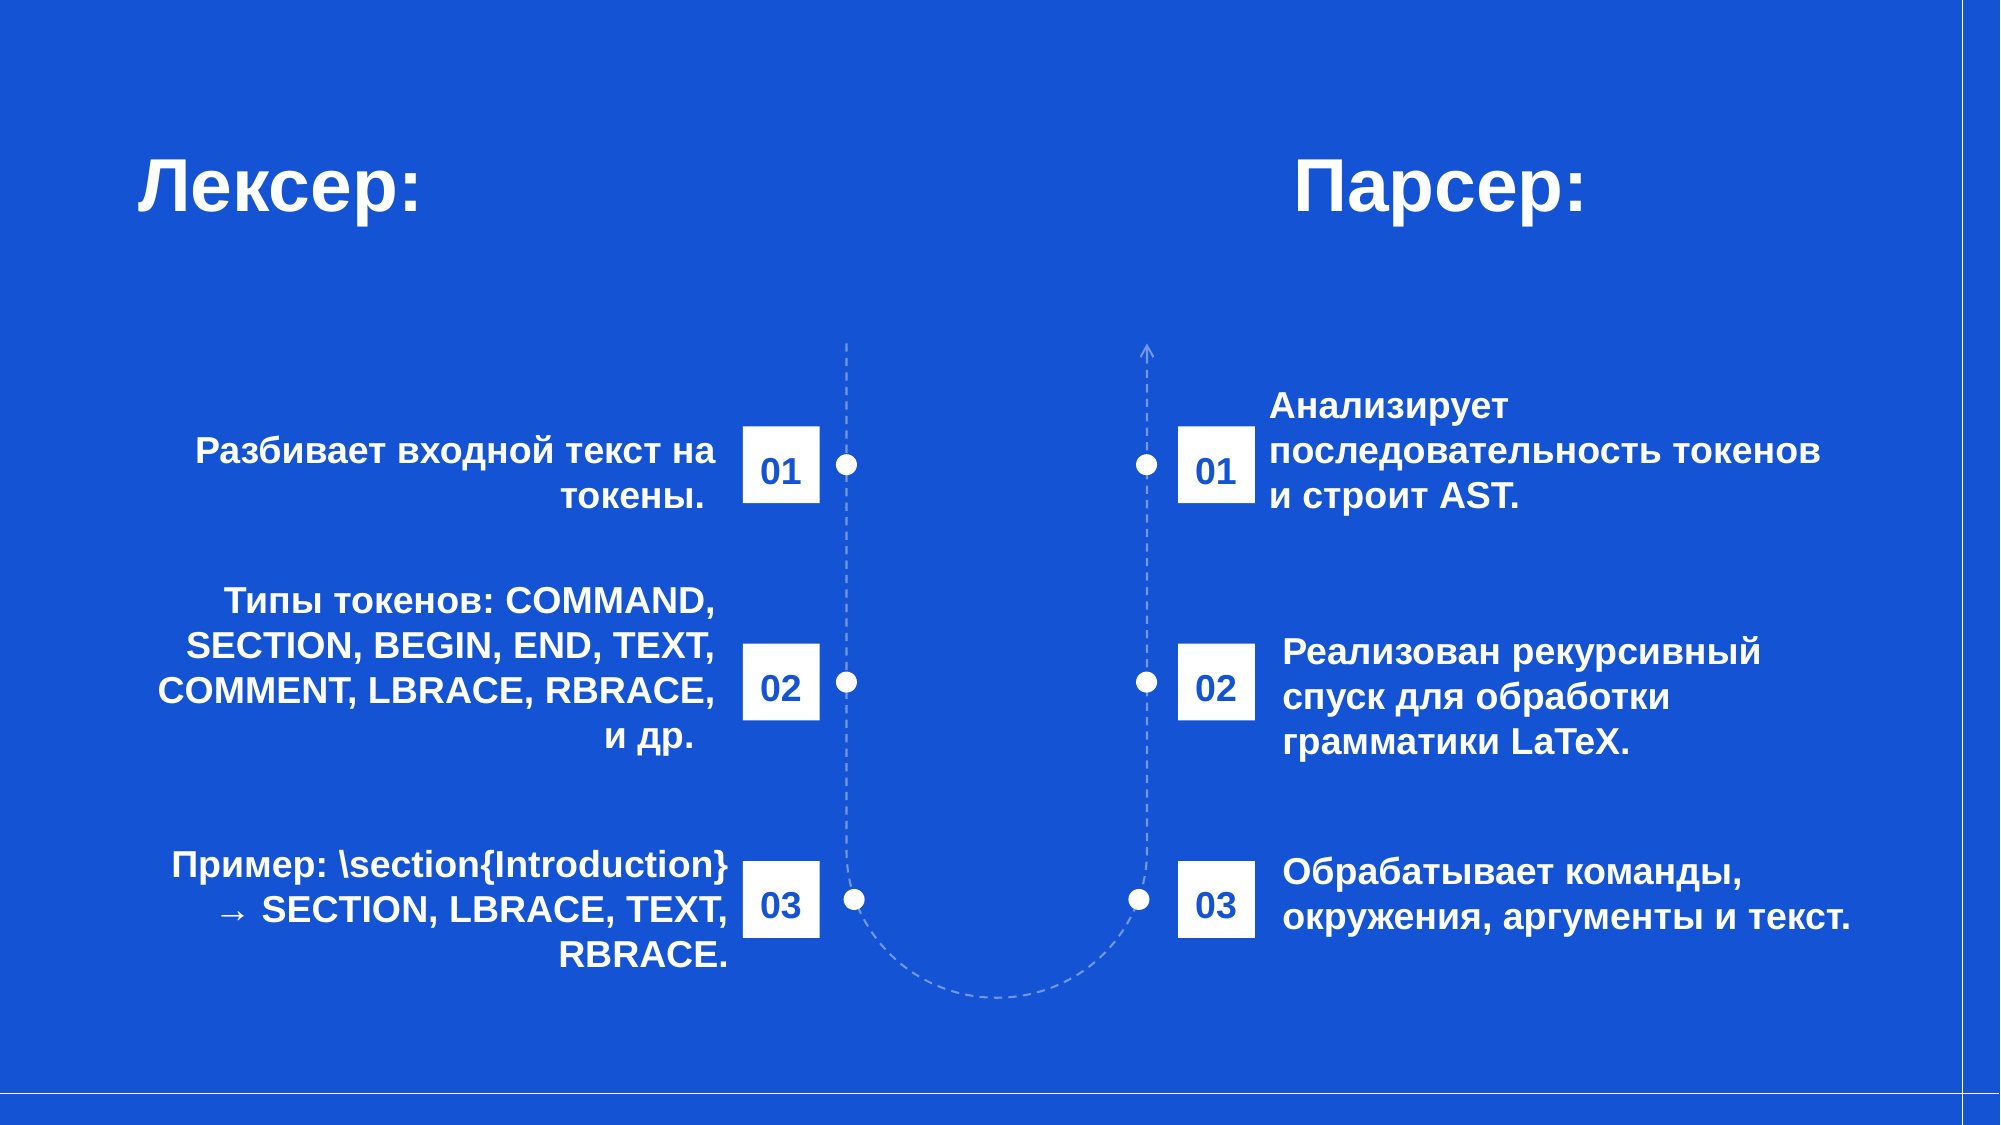

# Лексер:                                          Парсер:
Анализирует последовательность токенов и строит AST.
Разбивает входной текст на токены.
01
01
Типы токенов: COMMAND, SECTION, BEGIN, END, TEXT, COMMENT, LBRACE, RBRACE, и др.

Реализован рекурсивный спуск для обработки грамматики LaTeX.
02
02
Обрабатывает команды, окружения, аргументы и текст.
Пример: \section{Introduction} → SECTION, LBRACE, TEXT, RBRACE.
03
03